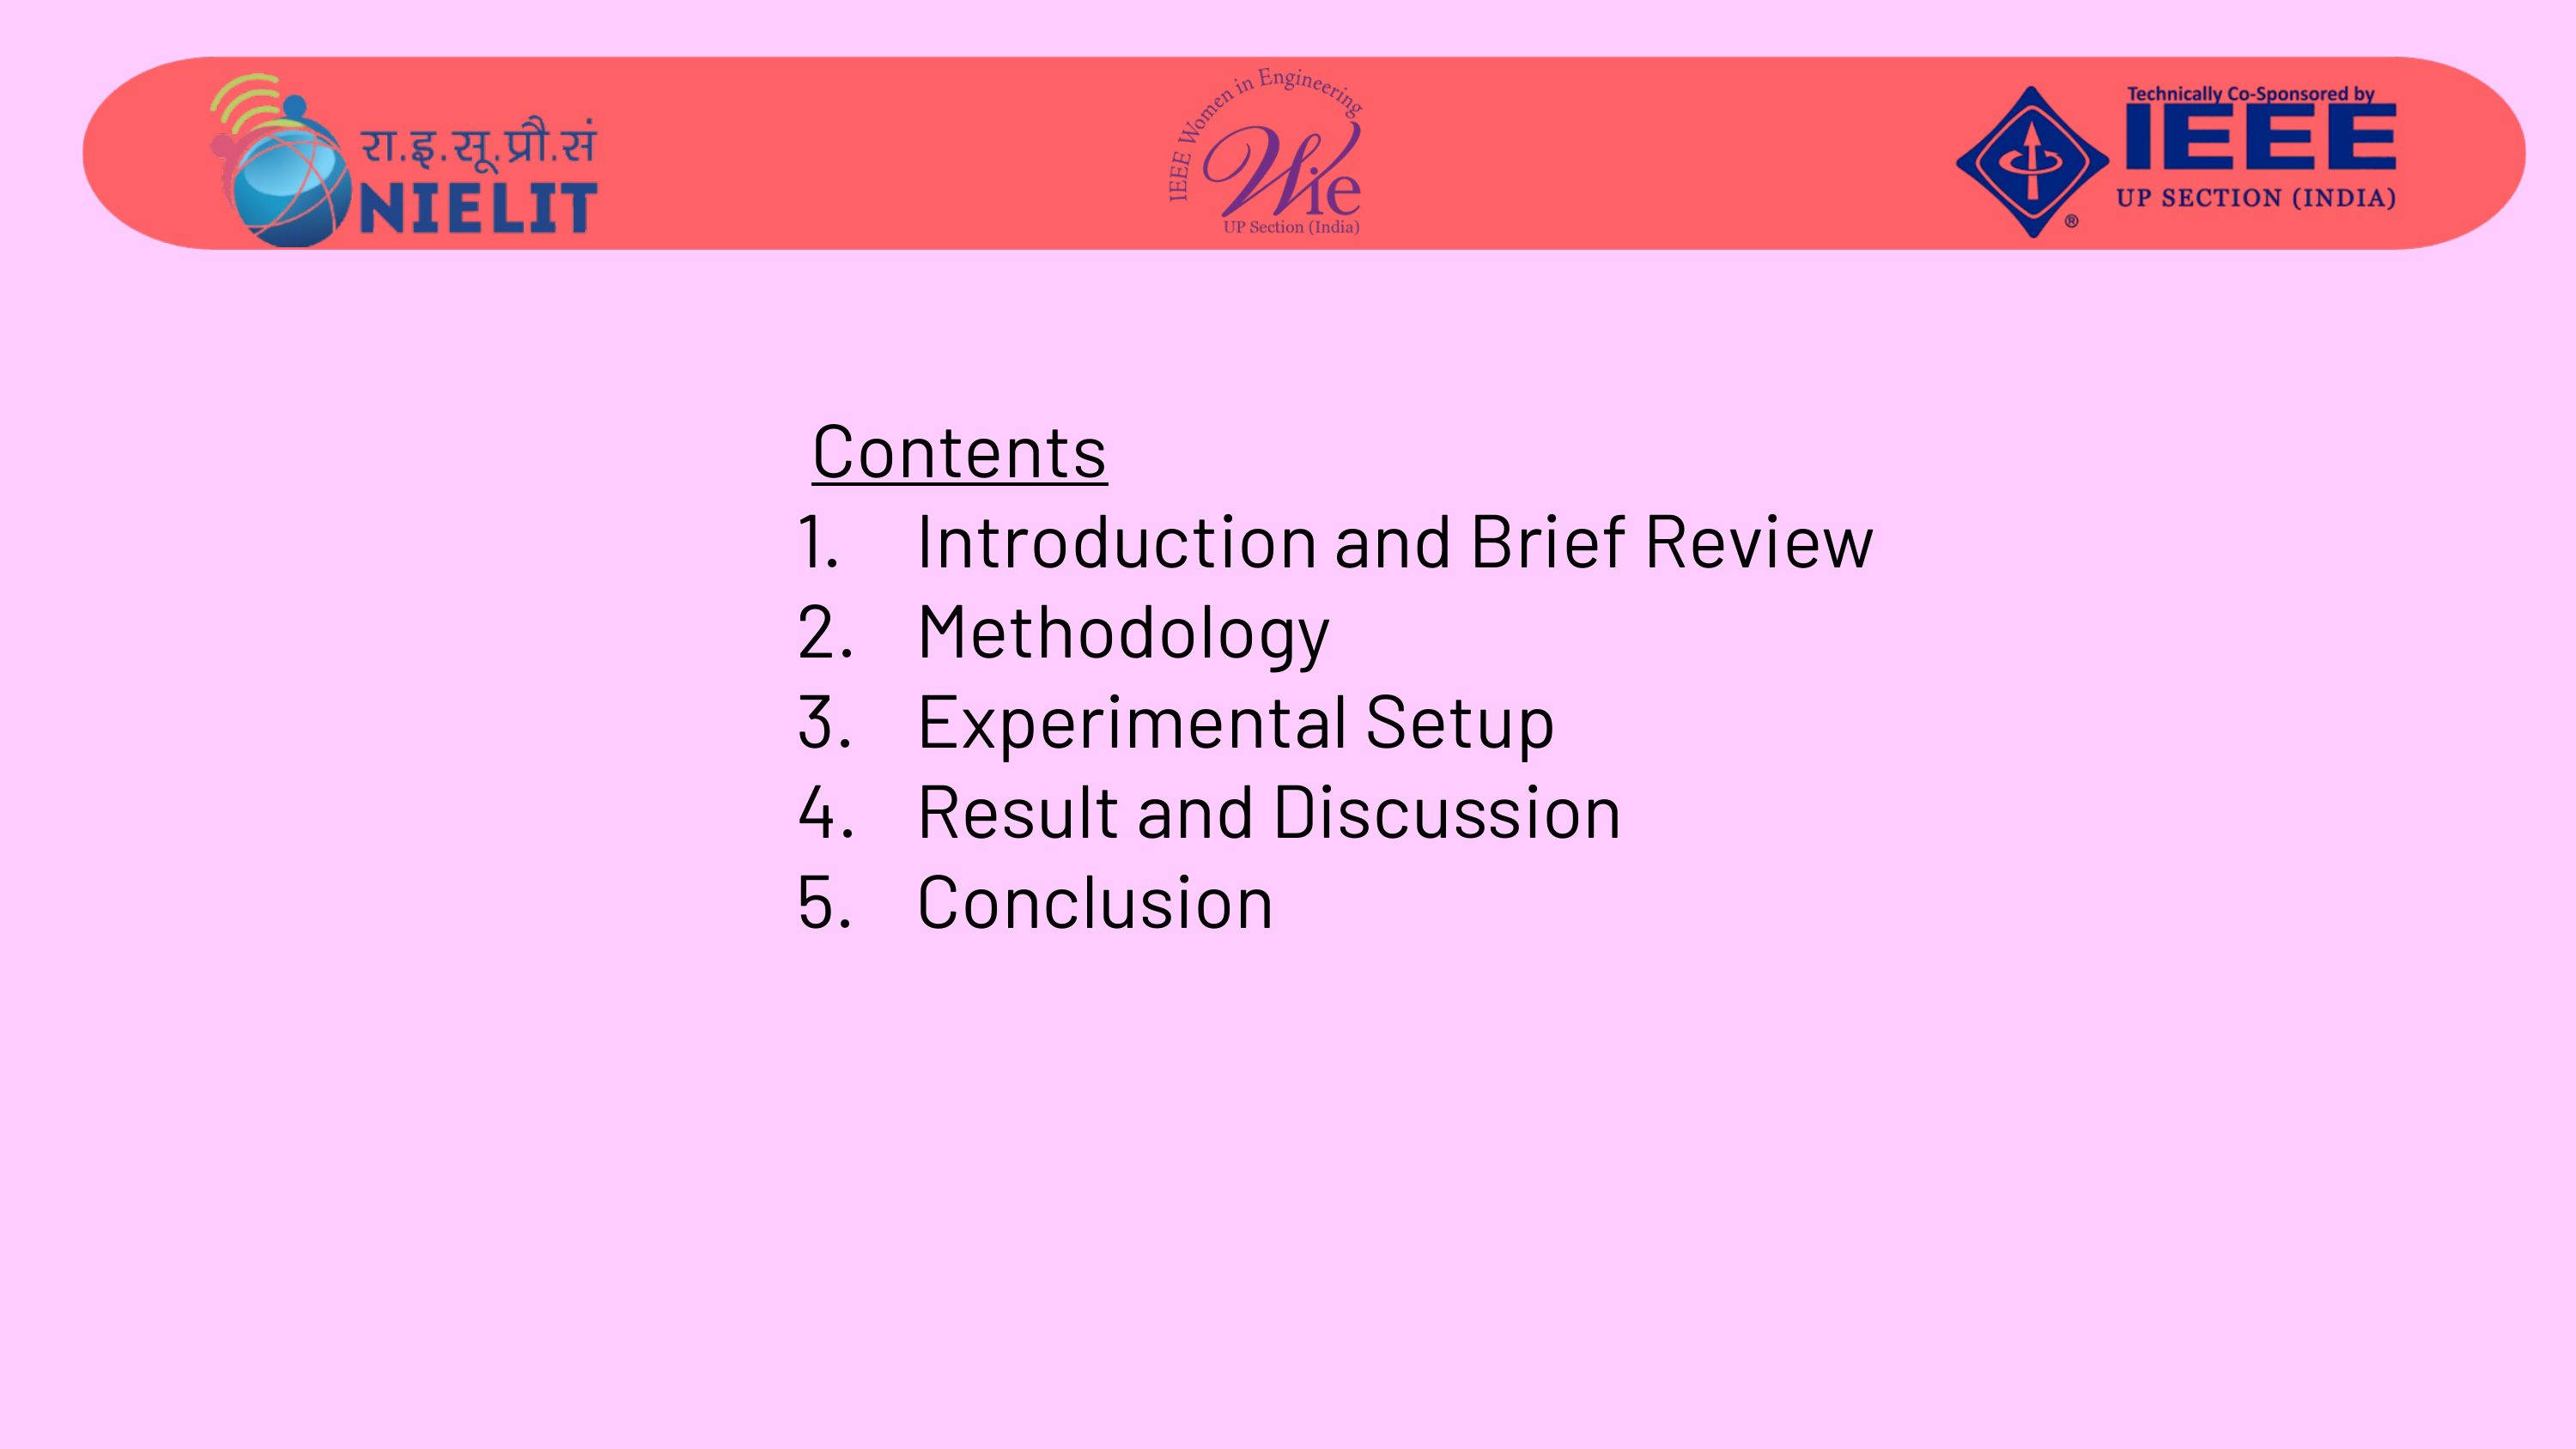

Contents
 Introduction and Brief Review
 Methodology
 Experimental Setup
 Result and Discussion
 Conclusion